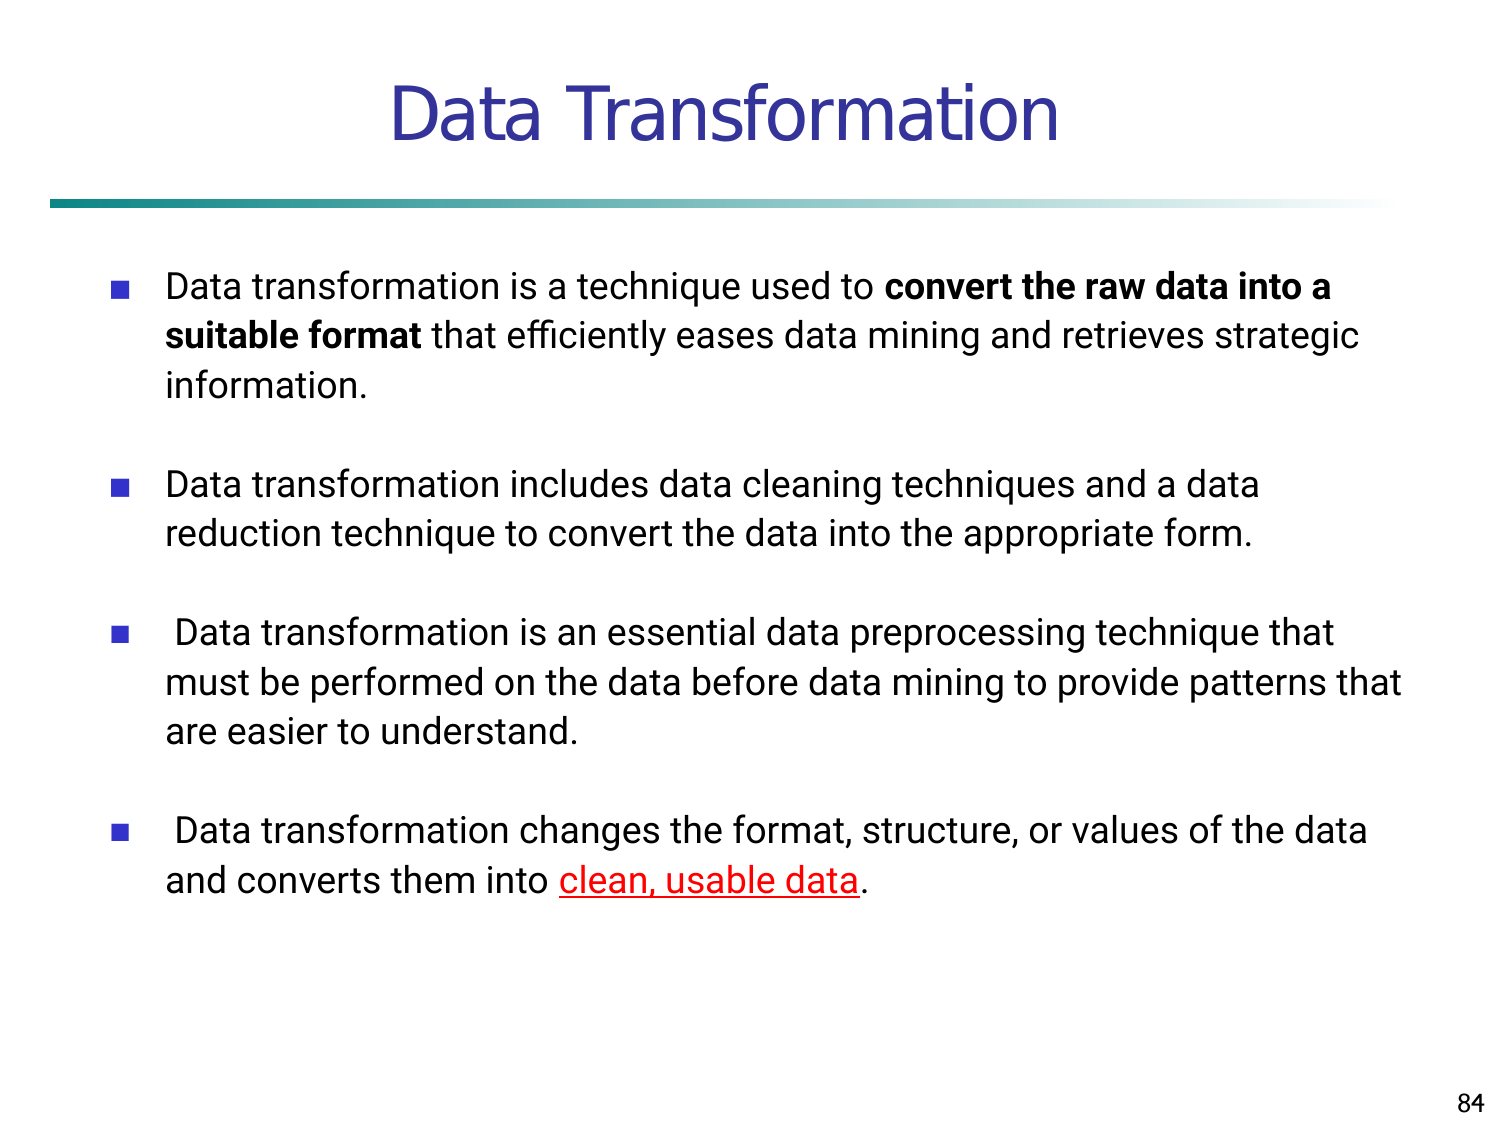

# Data Transformation
Data transformation is a technique used to convert the raw data into a suitable format that efficiently eases data mining and retrieves strategic information.

Data transformation includes data cleaning techniques and a data reduction technique to convert the data into the appropriate form.

 Data transformation is an essential data preprocessing technique that must be performed on the data before data mining to provide patterns that are easier to understand.

 Data transformation changes the format, structure, or values of the data and converts them into clean, usable data.
84